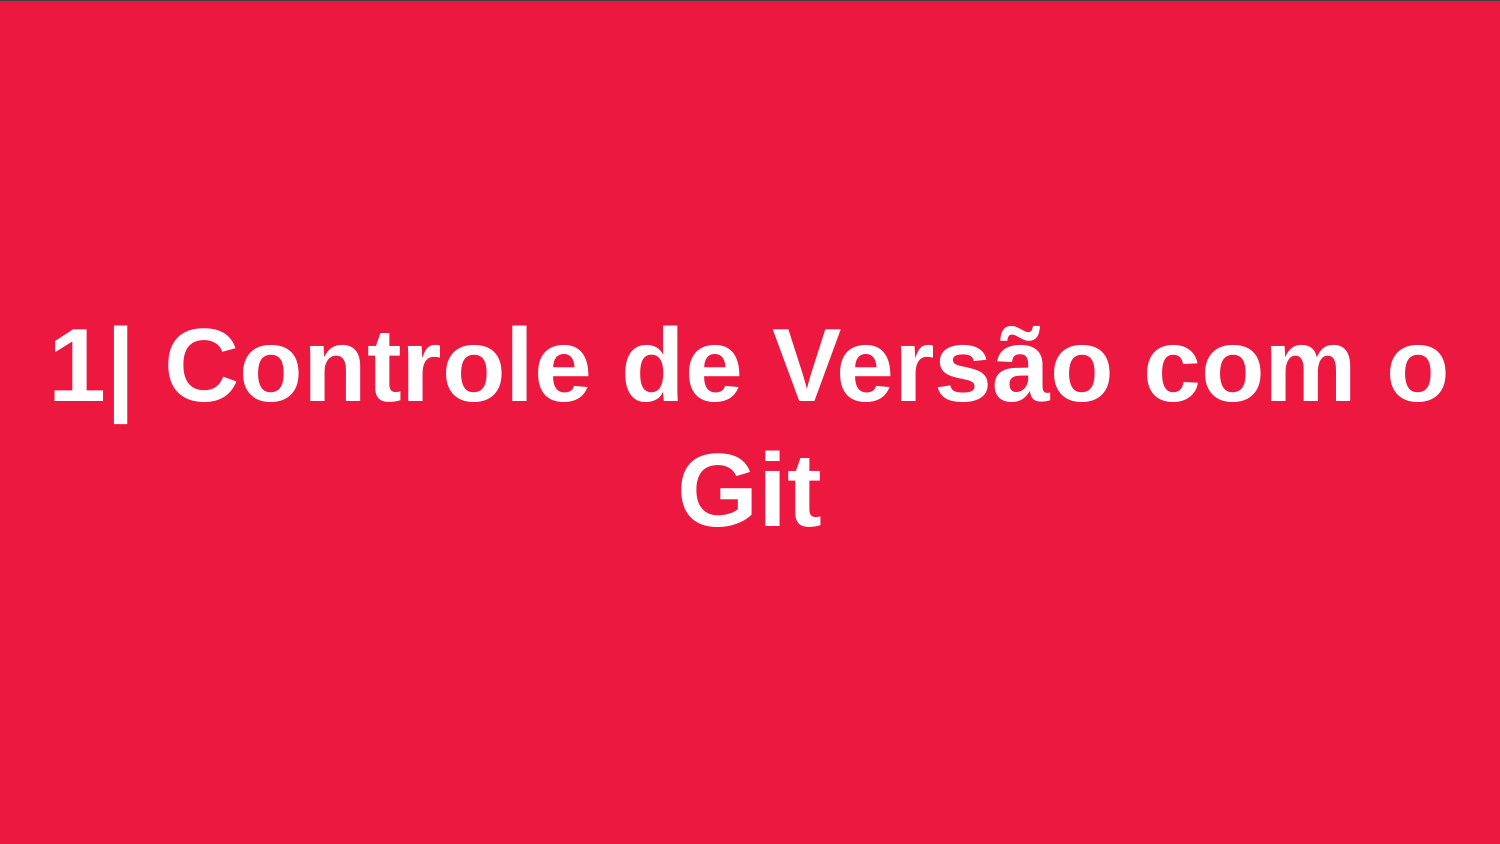

1| Controle de Versão com o Git